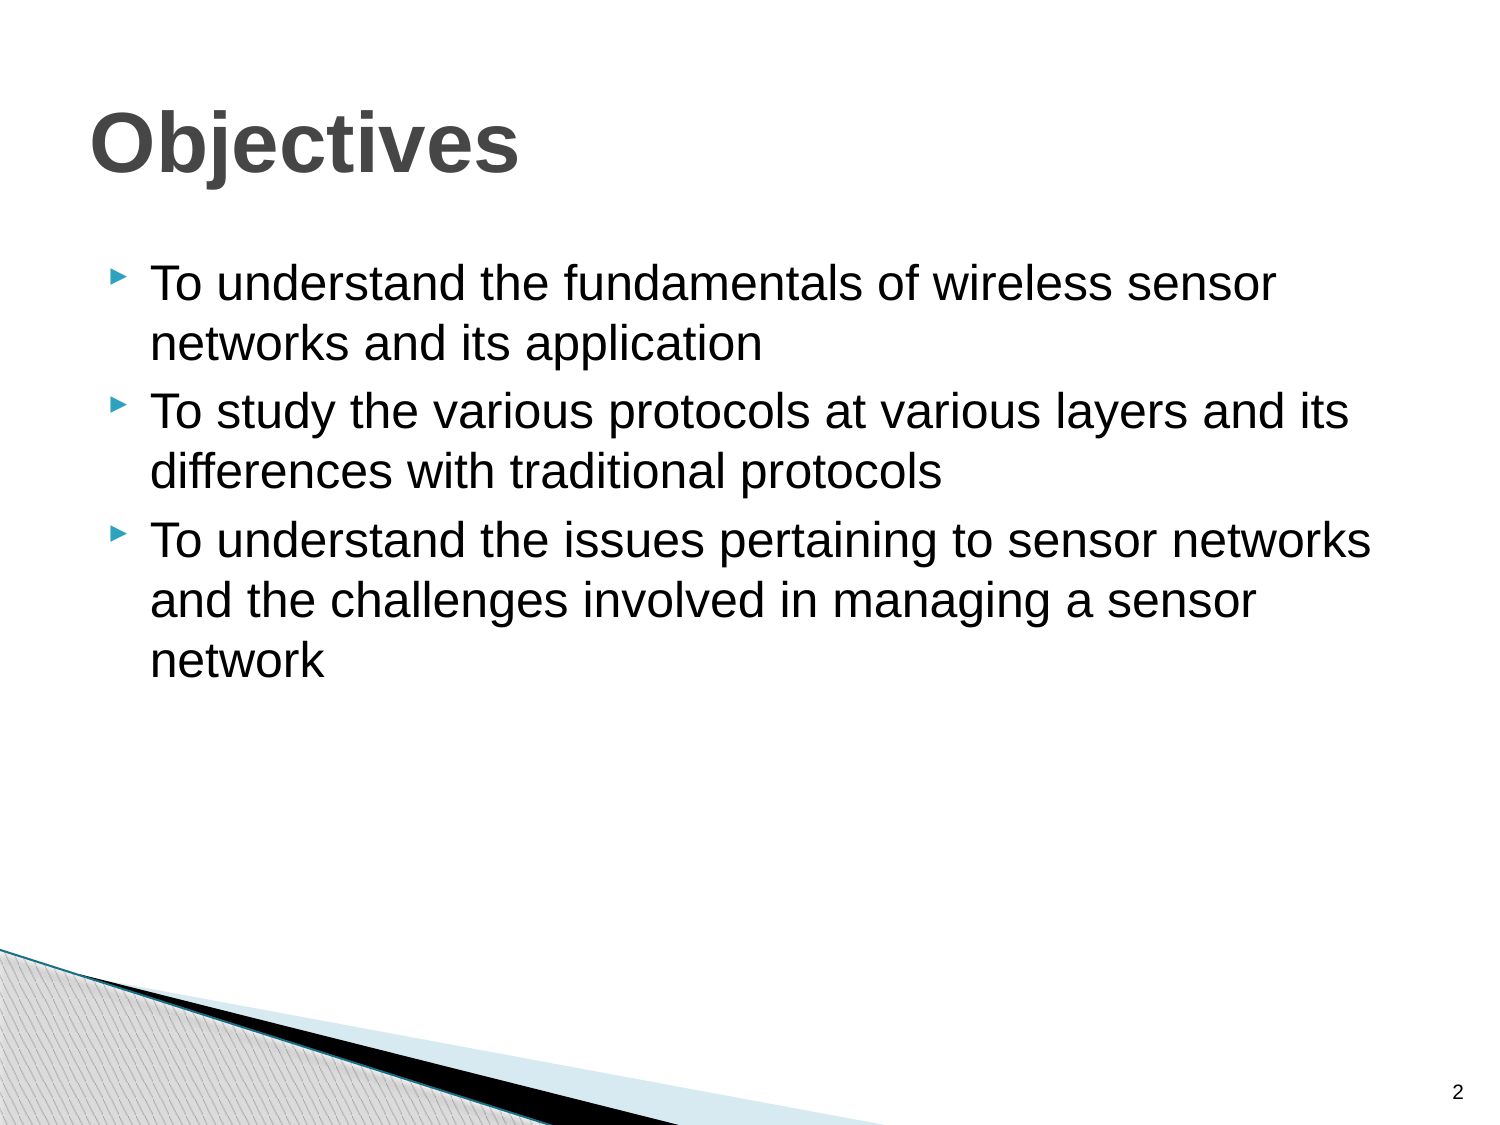

# Objectives
To understand the fundamentals of wireless sensor networks and its application
To study the various protocols at various layers and its differences with traditional protocols
To understand the issues pertaining to sensor networks and the challenges involved in managing a sensor network

2